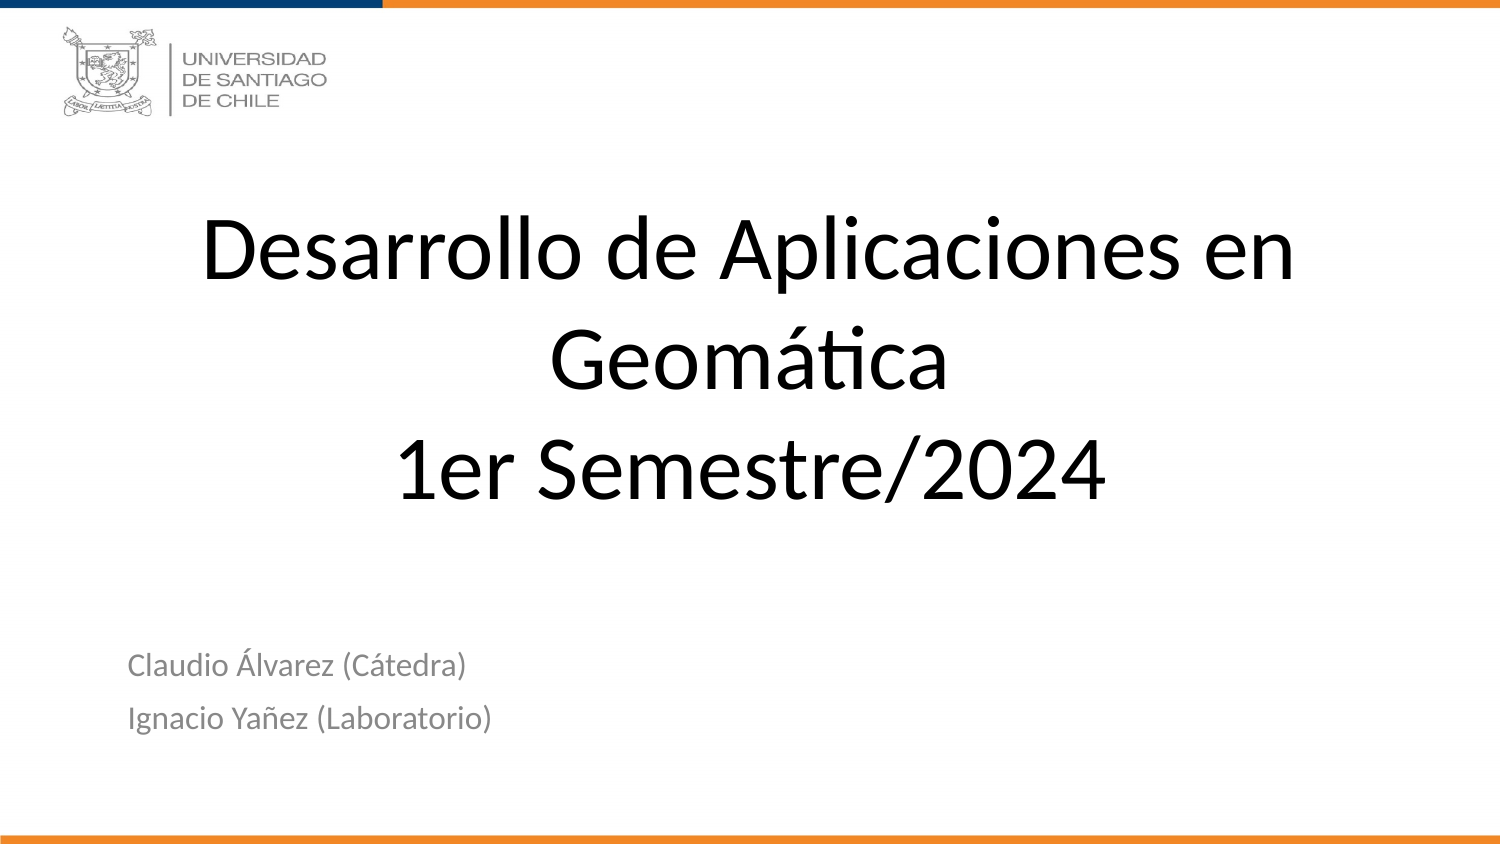

# Desarrollo de Aplicaciones en Geomática
1er Semestre/2024
Claudio Álvarez (Cátedra)
Ignacio Yañez (Laboratorio)